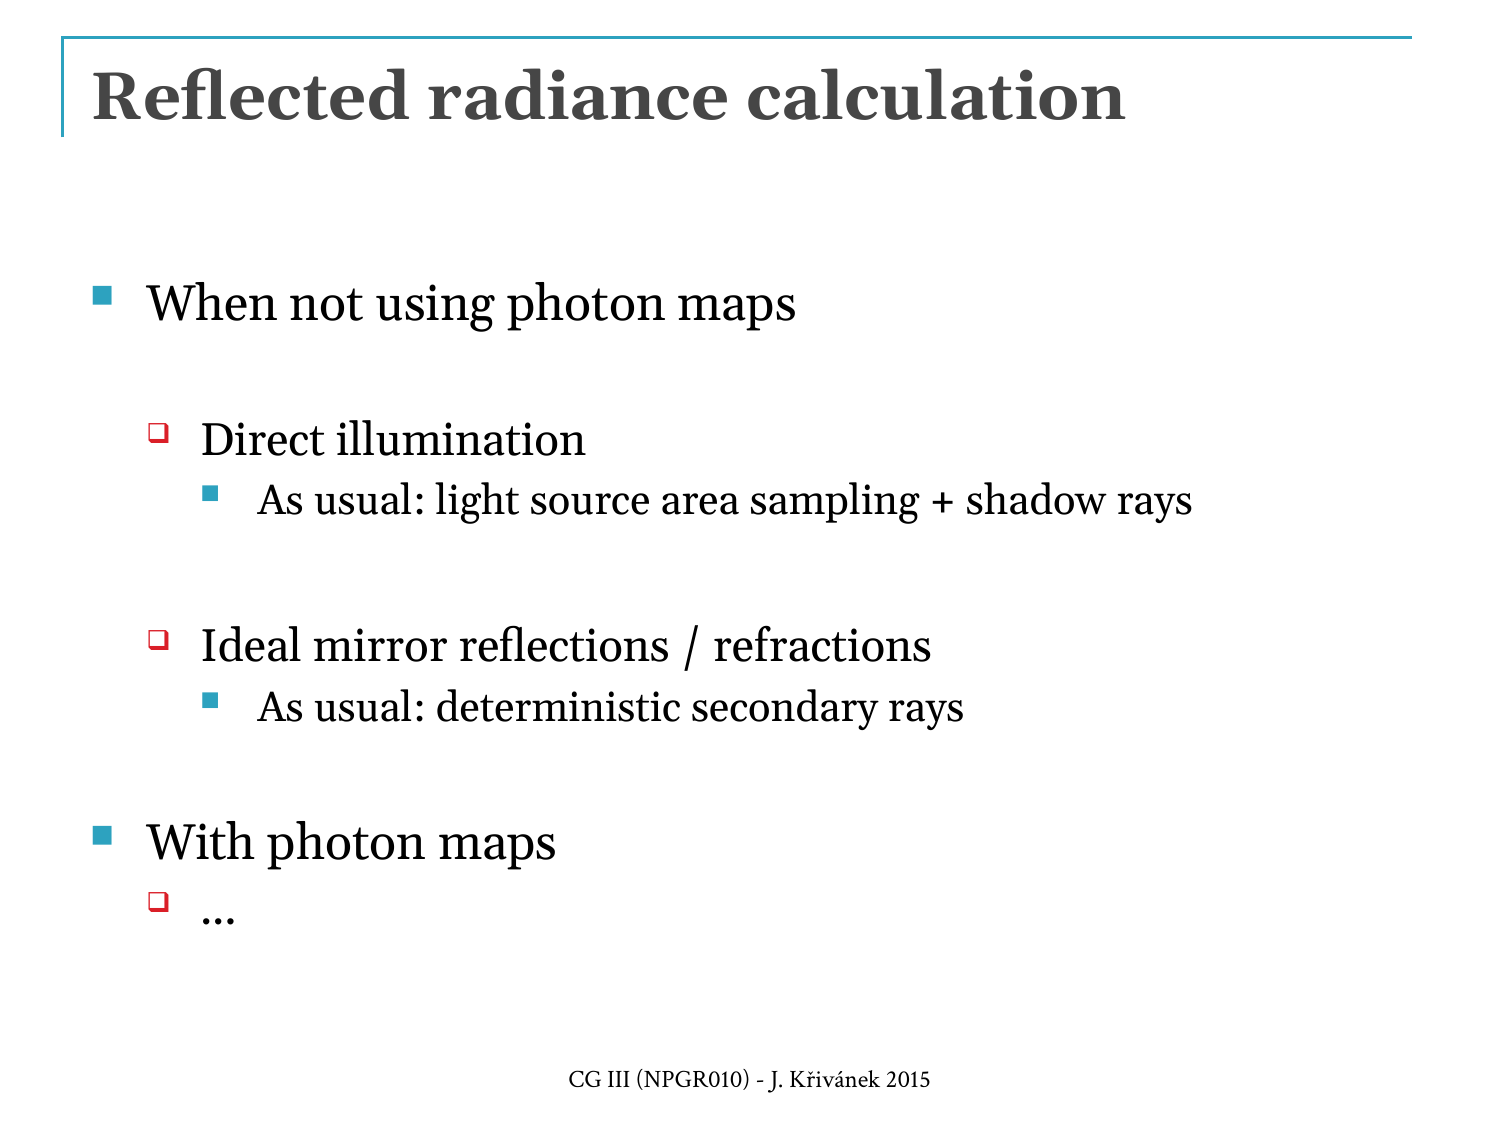

# Reflected radiance calculation
When not using photon maps

Direct illumination
As usual: light source area sampling + shadow rays

Ideal mirror reflections / refractions
As usual: deterministic secondary rays

With photon maps
...
CG III (NPGR010) - J. Křivánek 2015